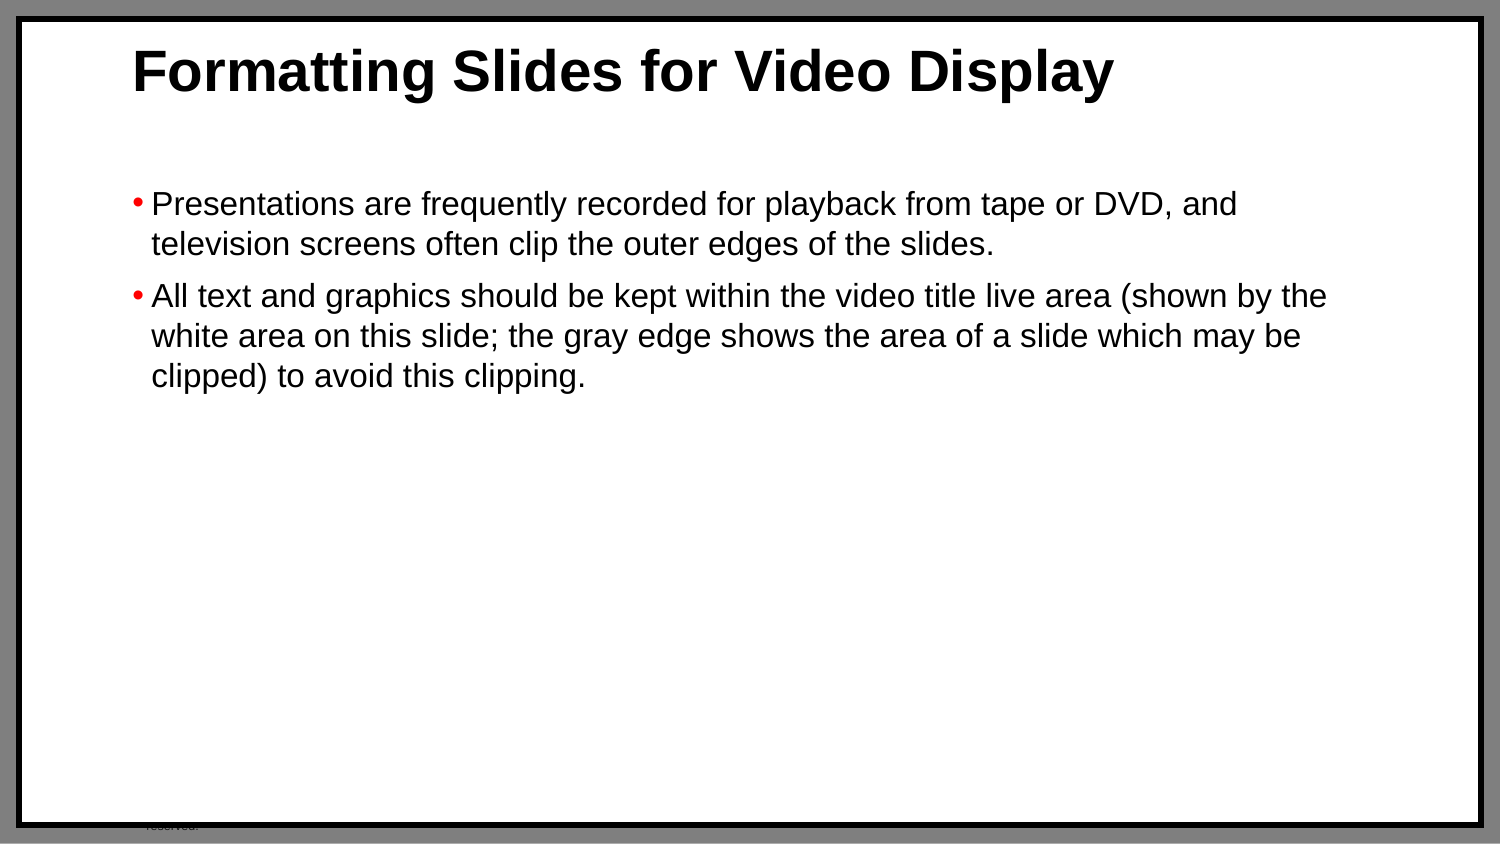

# Formatting Slides for Video Display
Presentations are frequently recorded for playback from tape or DVD, and television screens often clip the outer edges of the slides.
All text and graphics should be kept within the video title live area (shown by the white area on this slide; the gray edge shows the area of a slide which may be clipped) to avoid this clipping.